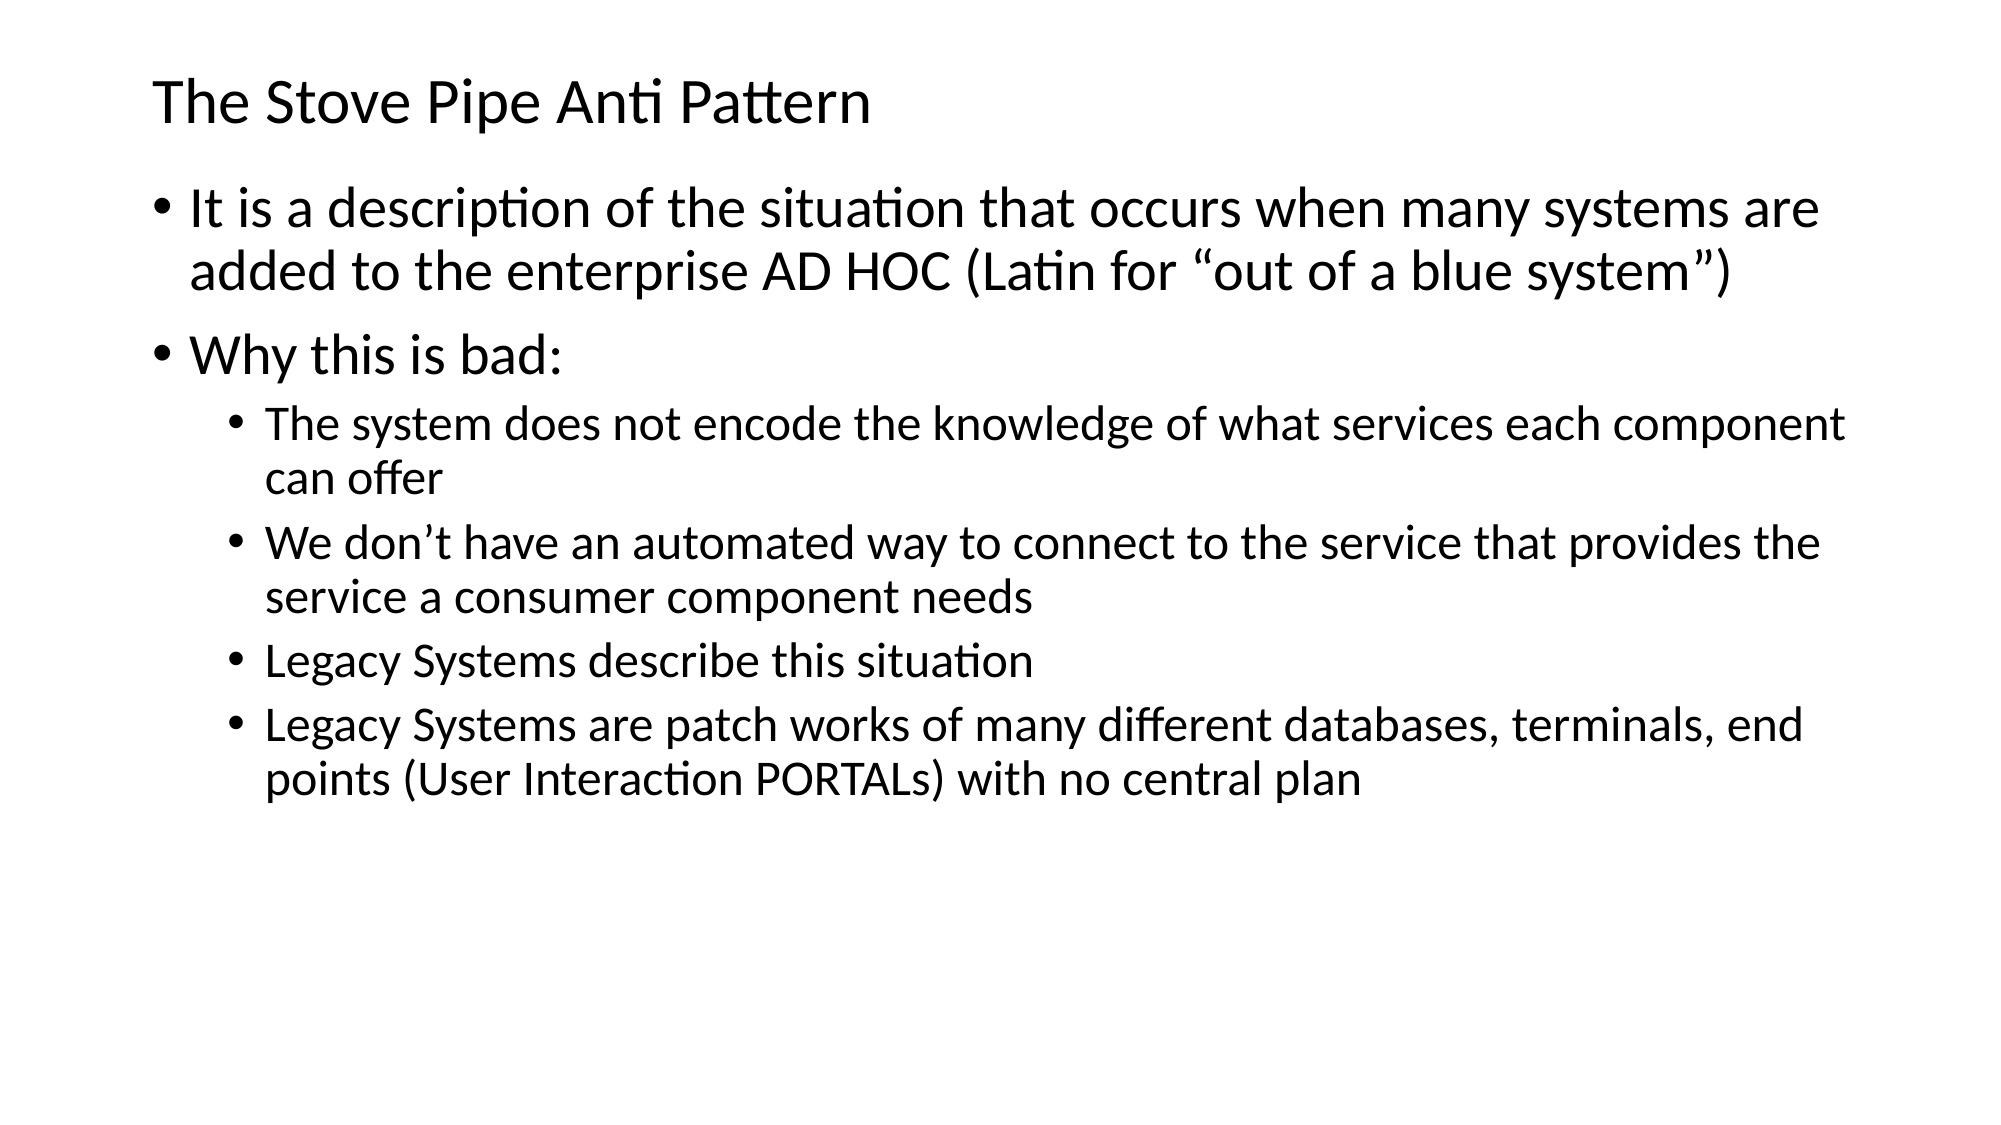

# The Stove Pipe Anti Pattern
It is a description of the situation that occurs when many systems are added to the enterprise AD HOC (Latin for “out of a blue system”)
Why this is bad:
The system does not encode the knowledge of what services each component can offer
We don’t have an automated way to connect to the service that provides the service a consumer component needs
Legacy Systems describe this situation
Legacy Systems are patch works of many different databases, terminals, end points (User Interaction PORTALs) with no central plan